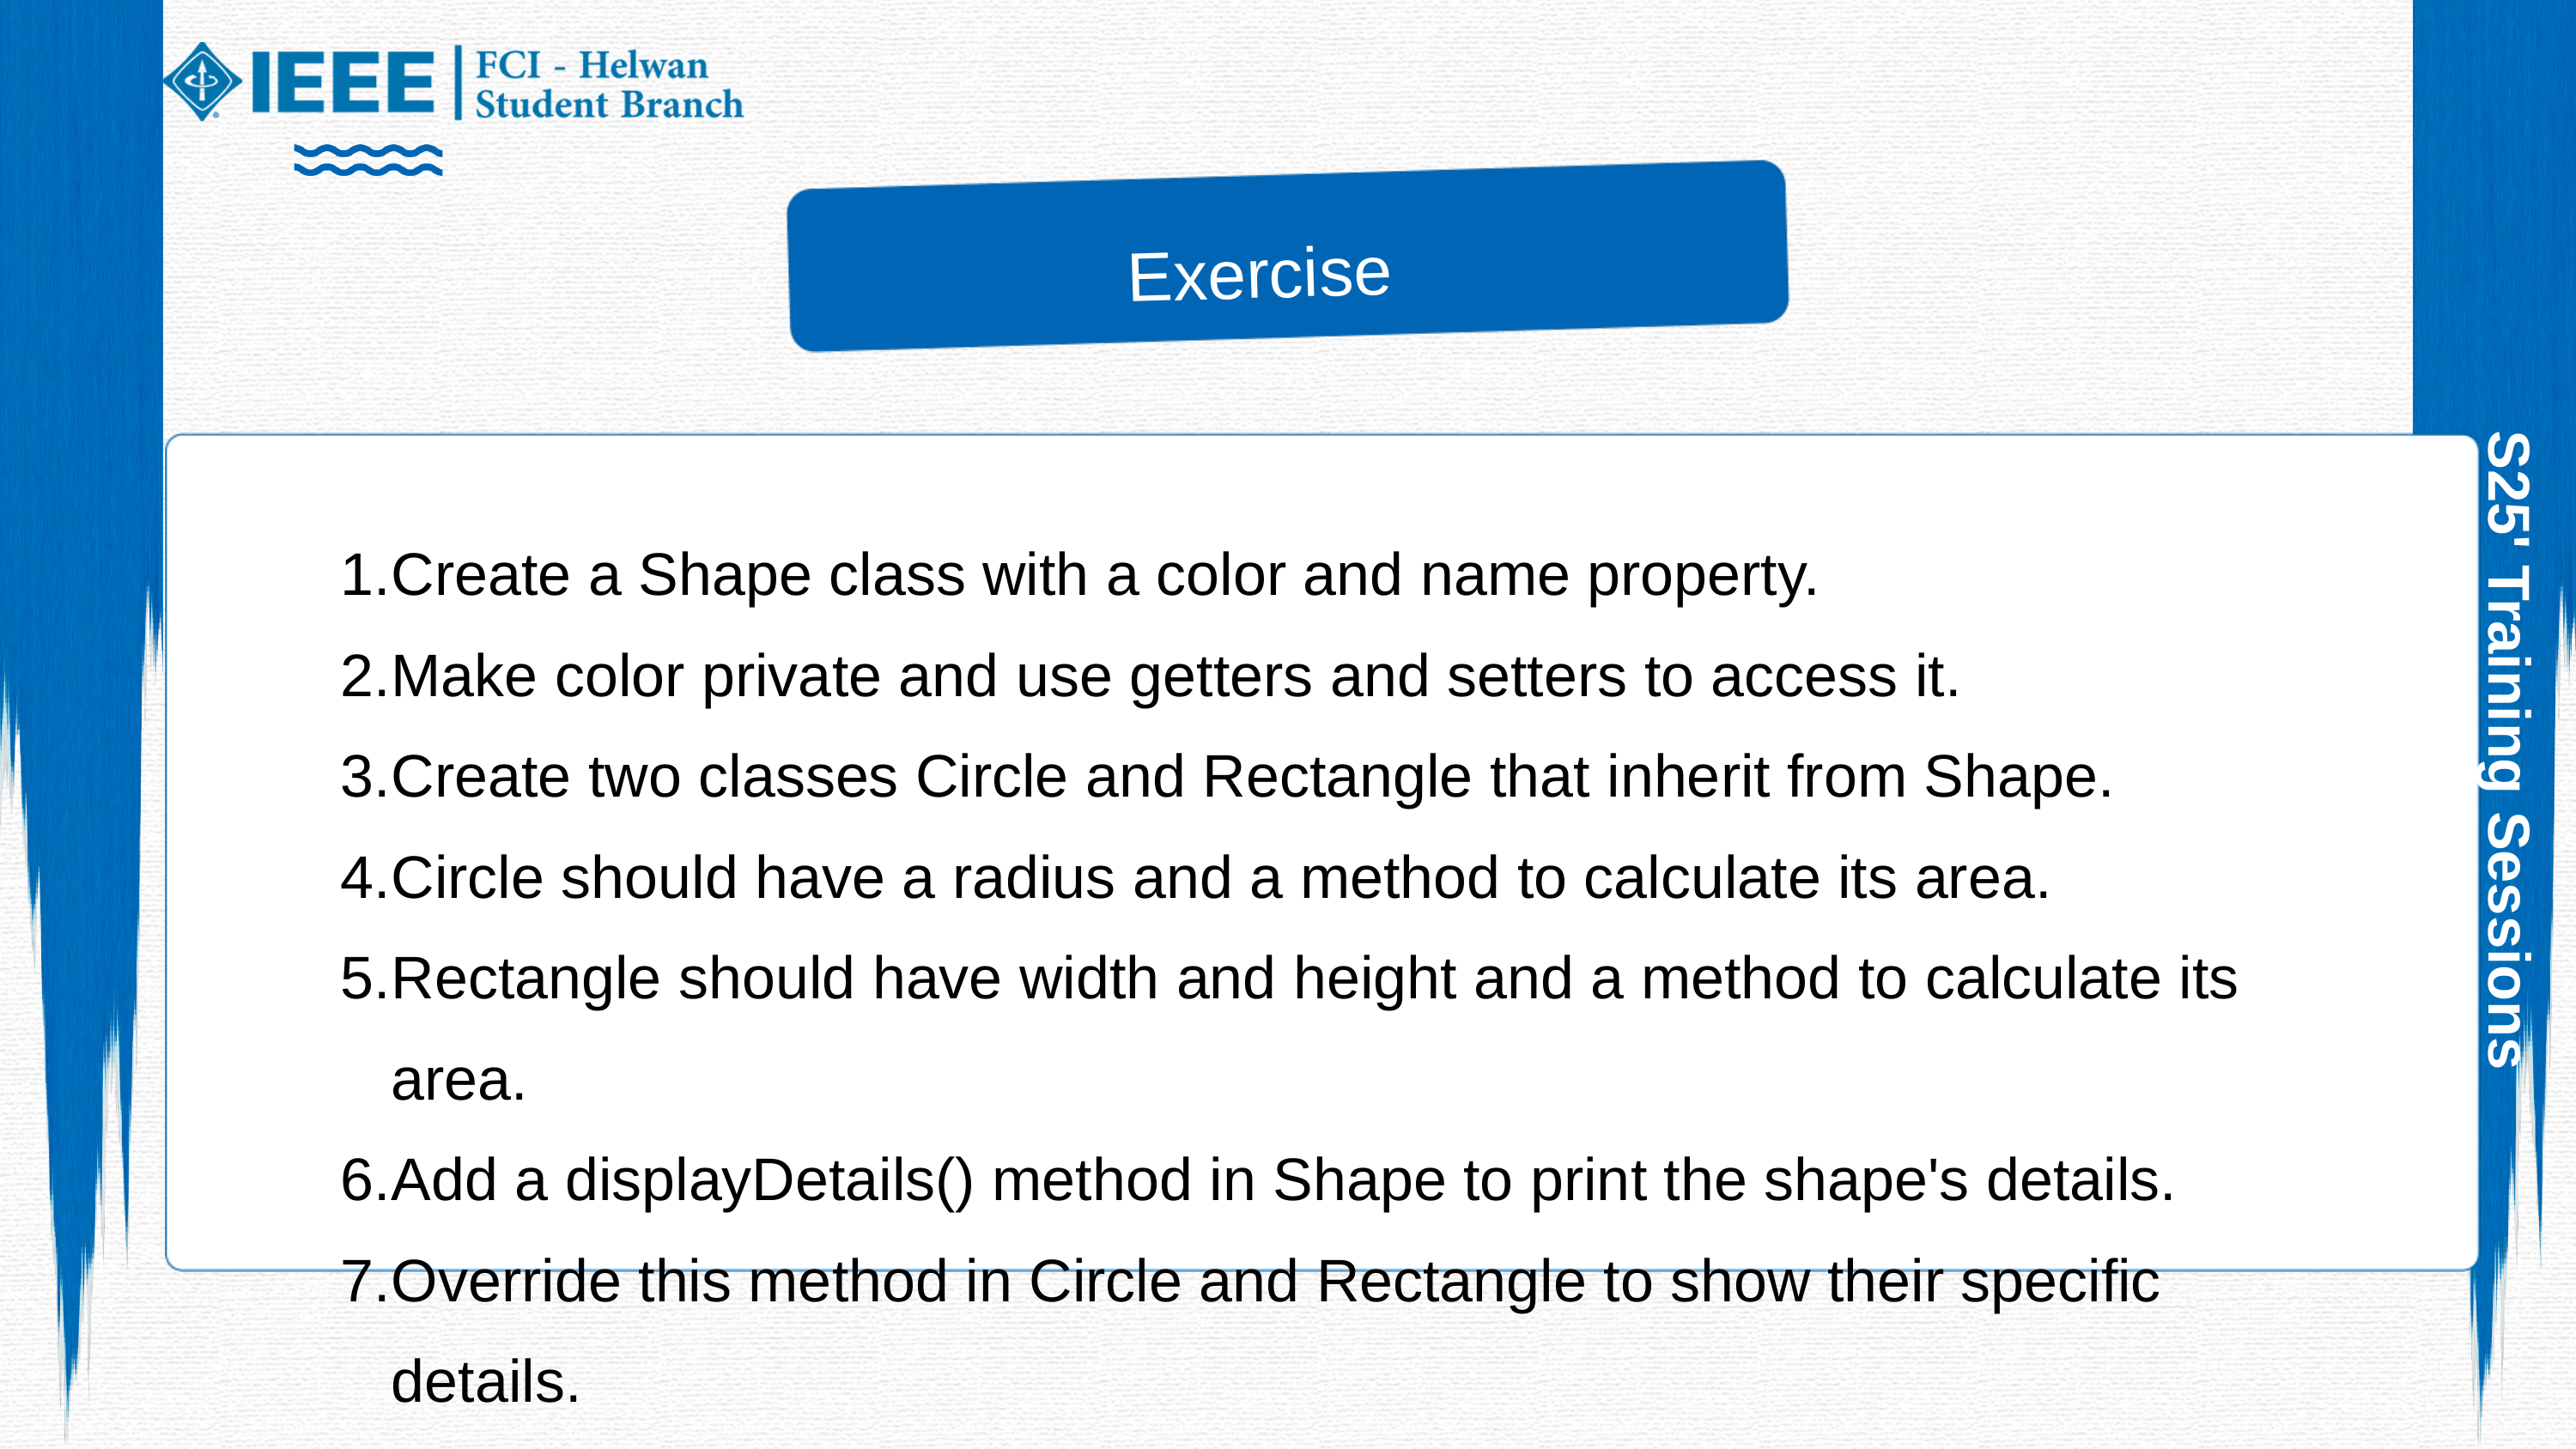

Exercise

Create a Shape class with a color and name property.
Make color private and use getters and setters to access it.
Create two classes Circle and Rectangle that inherit from Shape.
Circle should have a radius and a method to calculate its area.
Rectangle should have width and height and a method to calculate its area.
Add a displayDetails() method in Shape to print the shape's details.
Override this method in Circle and Rectangle to show their specific details.
Create a list of shapes and use a loop to display details of each shape.

S25' Training Sessions